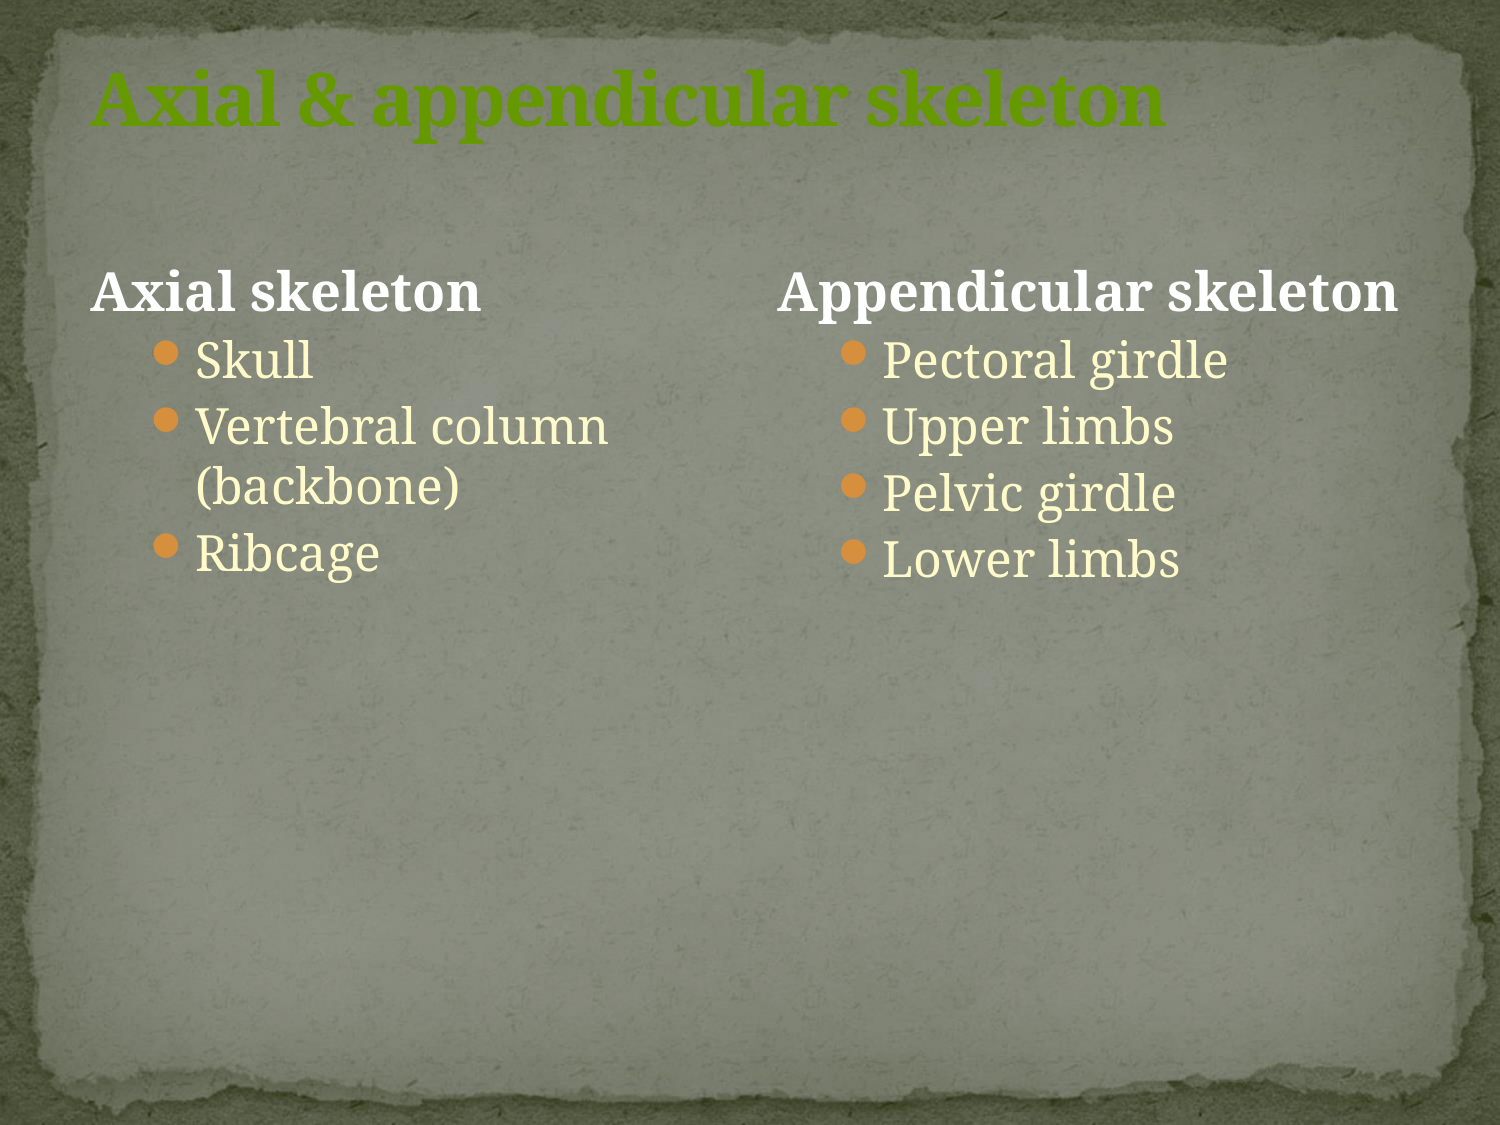

# Axial & appendicular skeleton
Axial skeleton
Skull
Vertebral column (backbone)
Ribcage

Appendicular skeleton
Pectoral girdle
Upper limbs
Pelvic girdle
Lower limbs